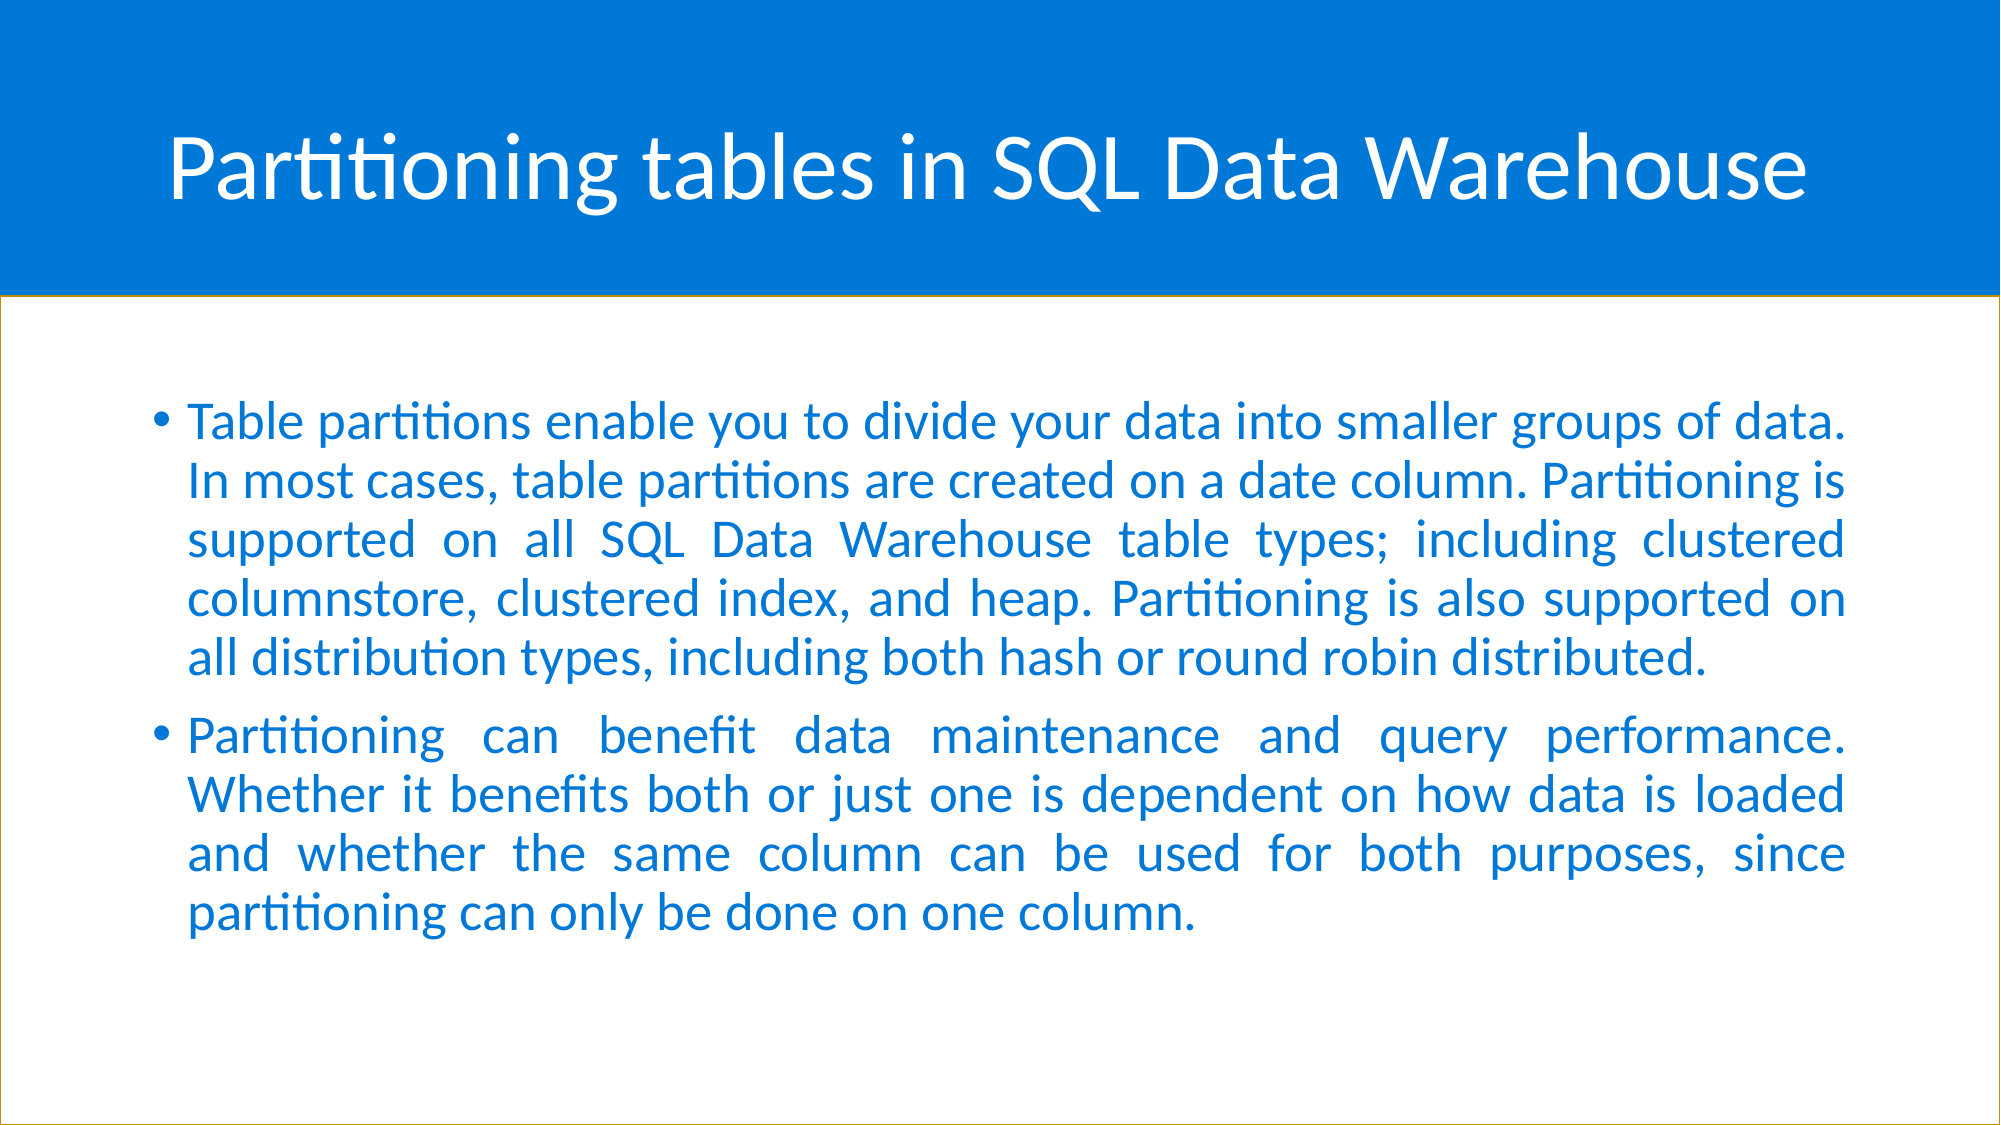

# Partitioning tables in SQL Data Warehouse

Table partitions enable you to divide your data into smaller groups of data. In most cases, table partitions are created on a date column. Partitioning is supported on all SQL Data Warehouse table types; including clustered columnstore, clustered index, and heap. Partitioning is also supported on all distribution types, including both hash or round robin distributed.
Partitioning can benefit data maintenance and query performance. Whether it benefits both or just one is dependent on how data is loaded and whether the same column can be used for both purposes, since partitioning can only be done on one column.